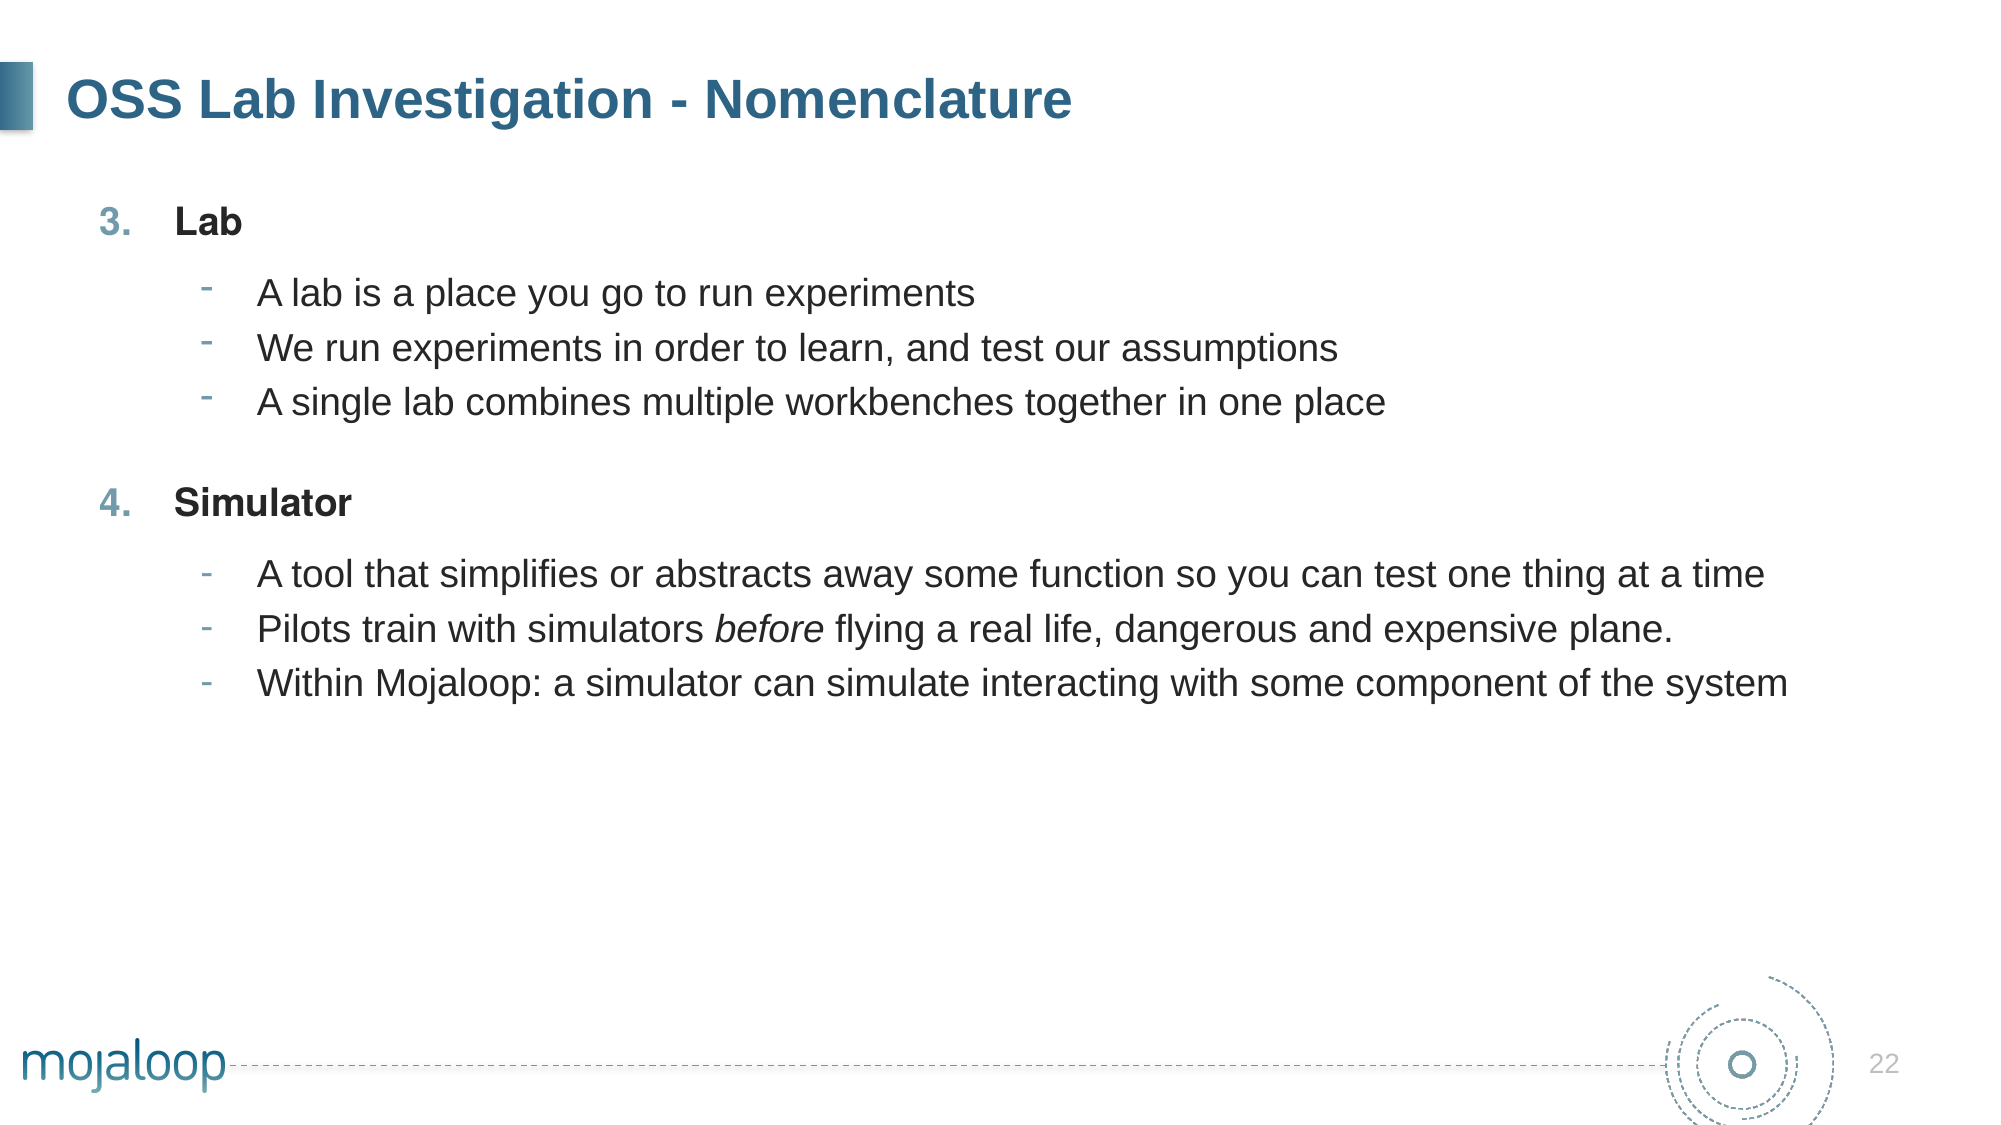

# OSS Lab Investigation - Nomenclature
Lab
A lab is a place you go to run experiments
We run experiments in order to learn, and test our assumptions
A single lab combines multiple workbenches together in one place

Simulator
A tool that simplifies or abstracts away some function so you can test one thing at a time
Pilots train with simulators before flying a real life, dangerous and expensive plane.
Within Mojaloop: a simulator can simulate interacting with some component of the system
22